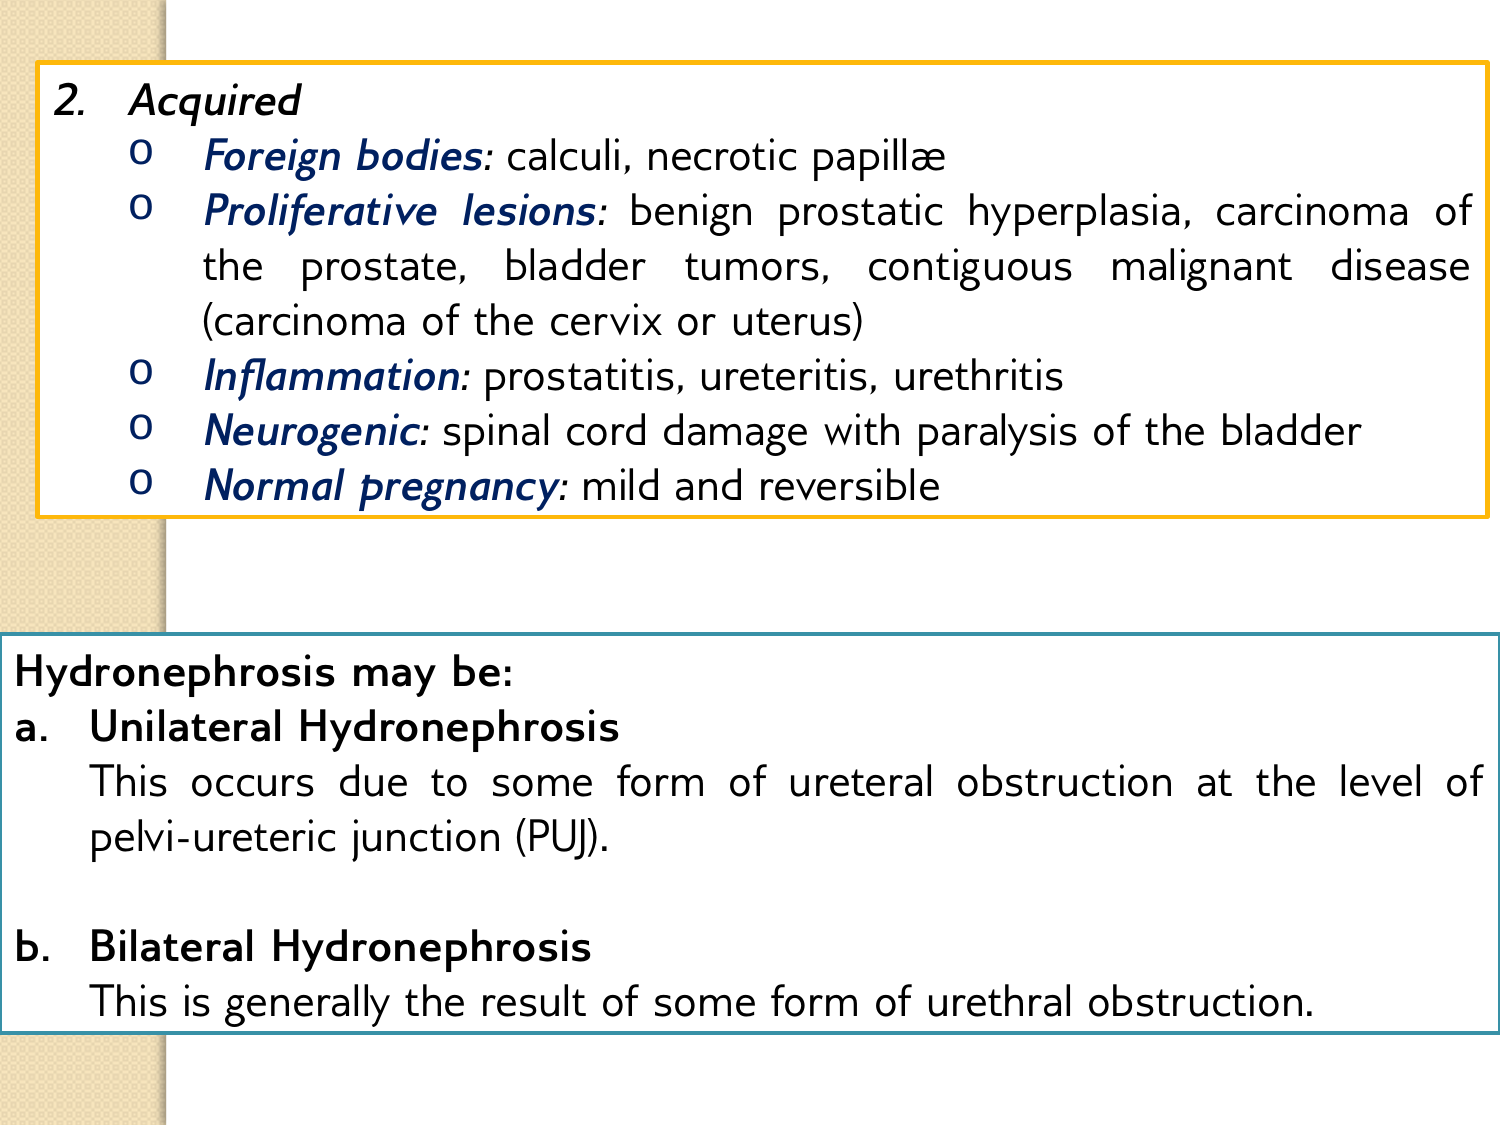

Acquired
Foreign bodies: calculi, necrotic papillae
Proliferative lesions: benign prostatic hyperplasia, carcinoma of the prostate, bladder tumors, contiguous malignant disease (carcinoma of the cervix or uterus)
Inflammation: prostatitis, ureteritis, urethritis
Neurogenic: spinal cord damage with paralysis of the bladder
Normal pregnancy: mild and reversible
Hydronephrosis may be:
Unilateral Hydronephrosis
	This occurs due to some form of ureteral obstruction at the level of pelvi-ureteric junction (PUJ).

Bilateral Hydronephrosis
This is generally the result of some form of urethral obstruction.